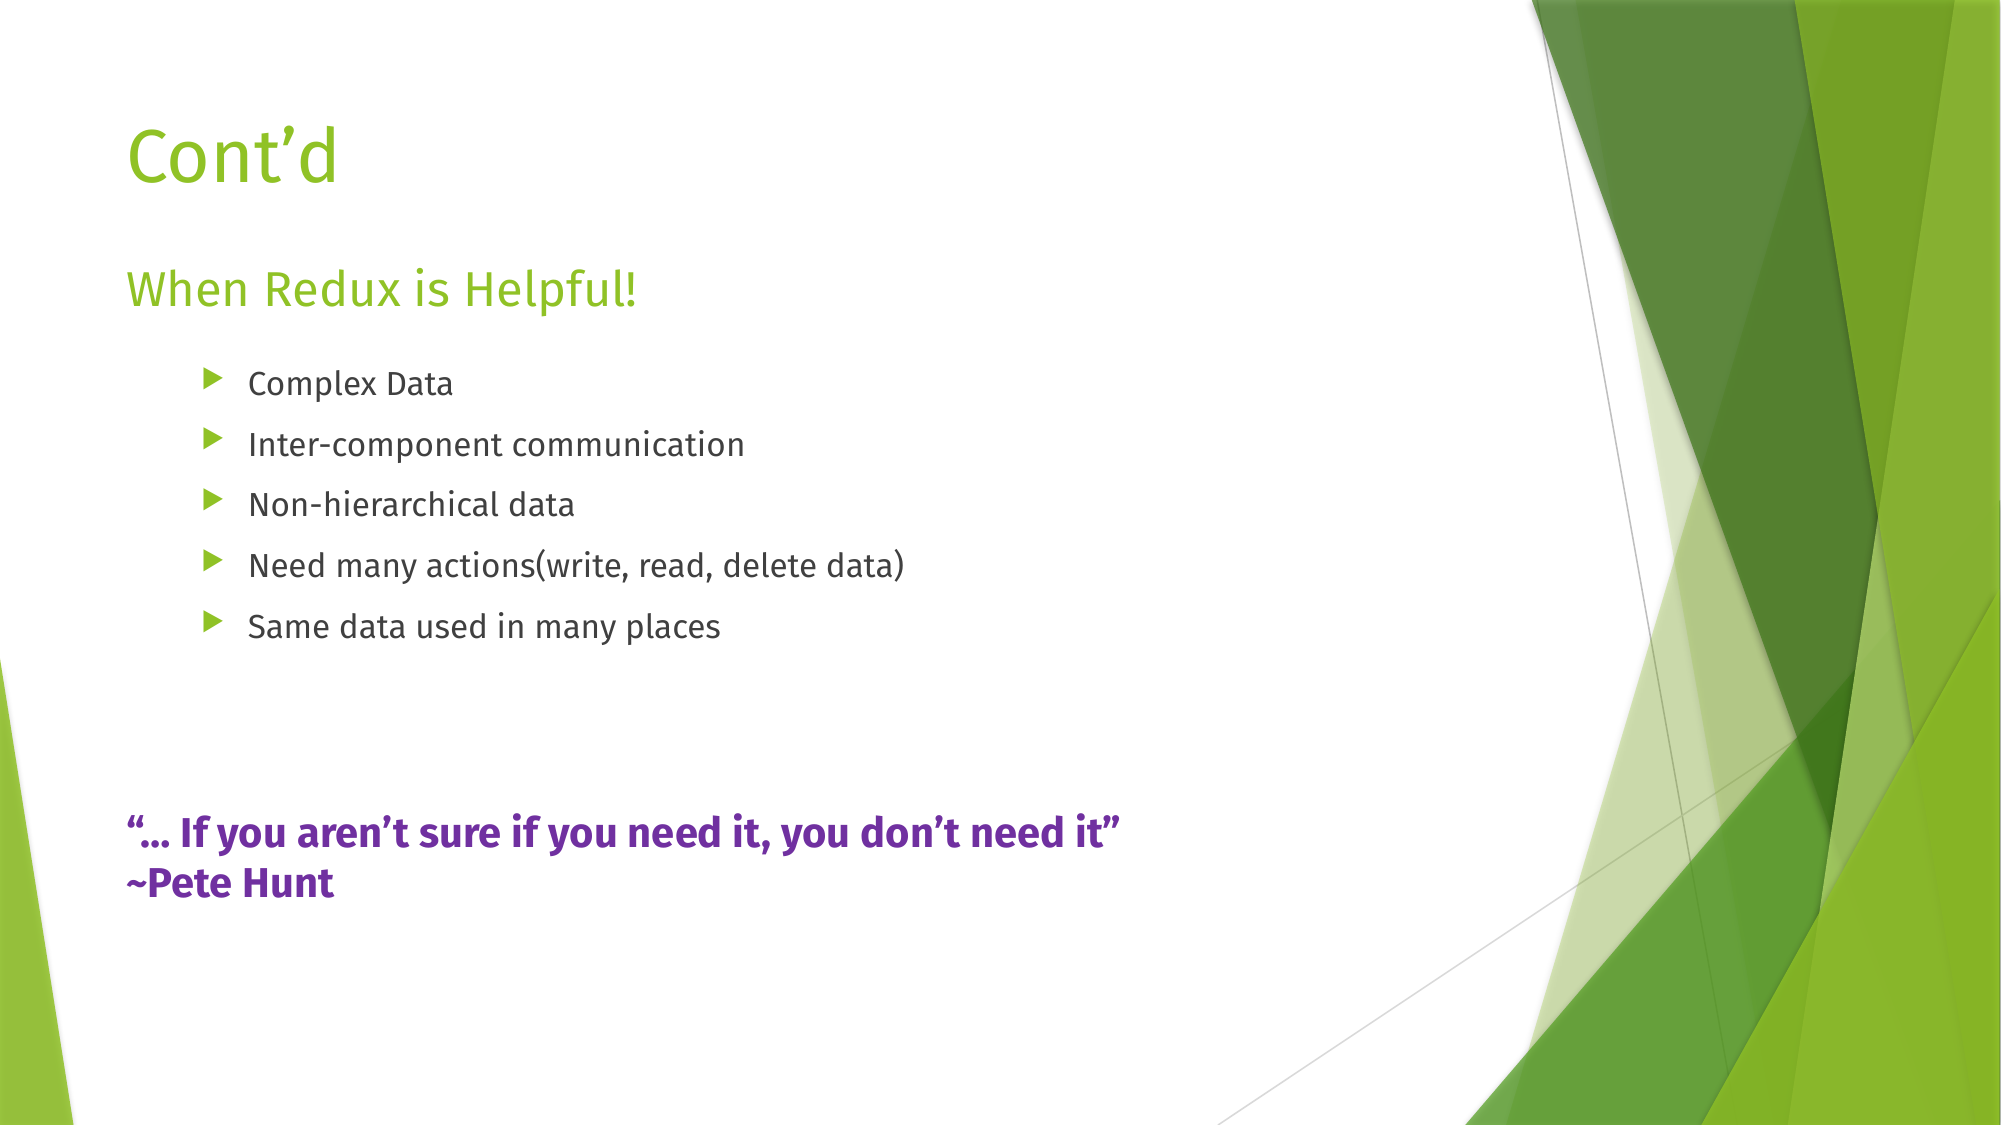

# Cont’d
When Redux is Helpful!
Complex Data
Inter-component communication
Non-hierarchical data
Need many actions(write, read, delete data)
Same data used in many places

“… If you aren’t sure if you need it, you don’t need it”
~Pete Hunt